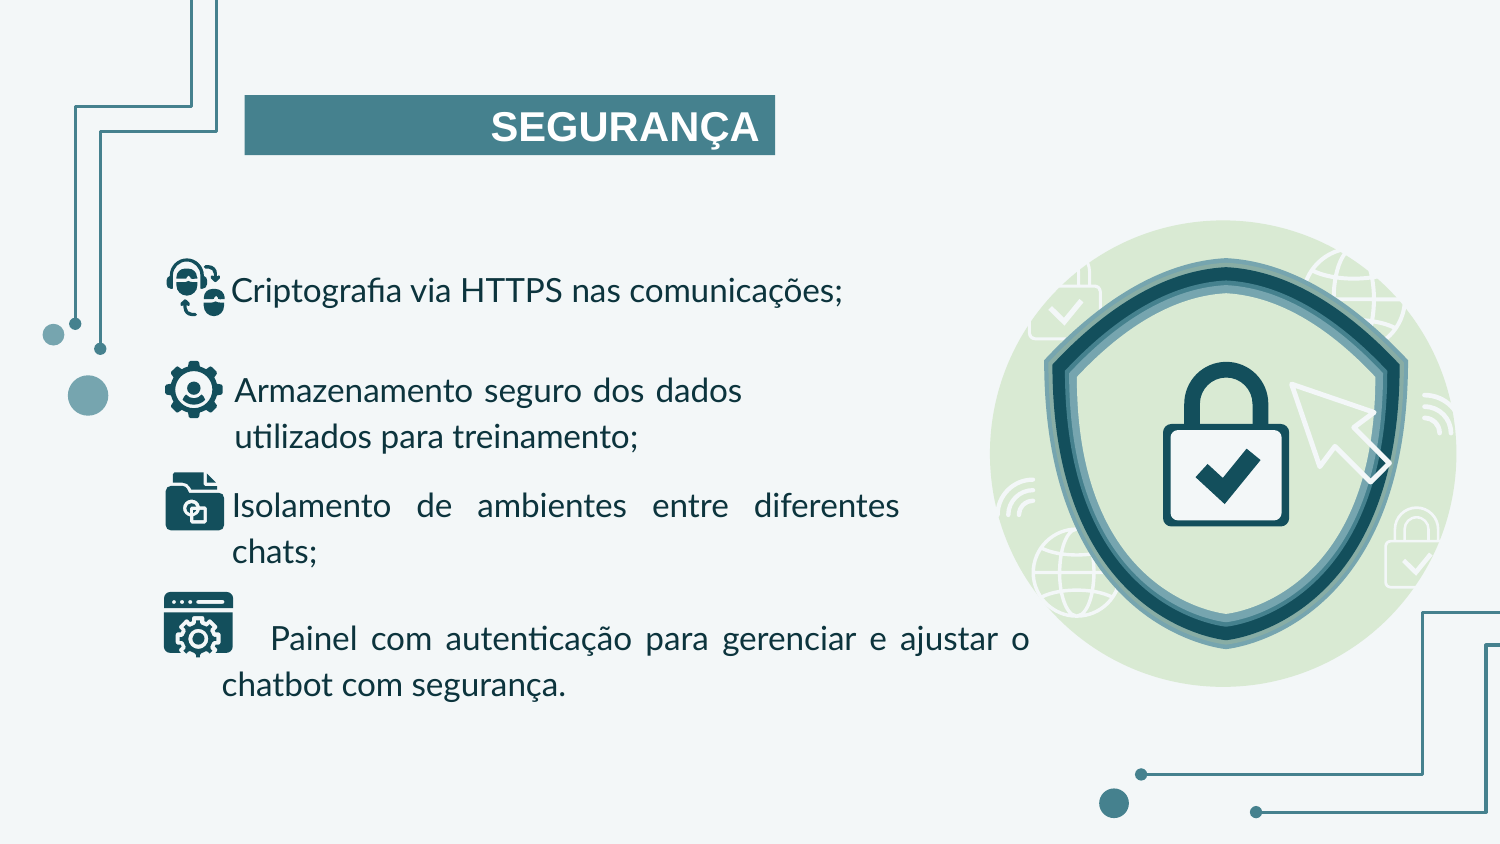

# SEGURANÇA

 Criptografia via HTTPS nas comunicações;

Armazenamento seguro dos dados utilizados para treinamento;

Isolamento de ambientes entre diferentes chats;

     Painel com autenticação para gerenciar e ajustar o chatbot com segurança.